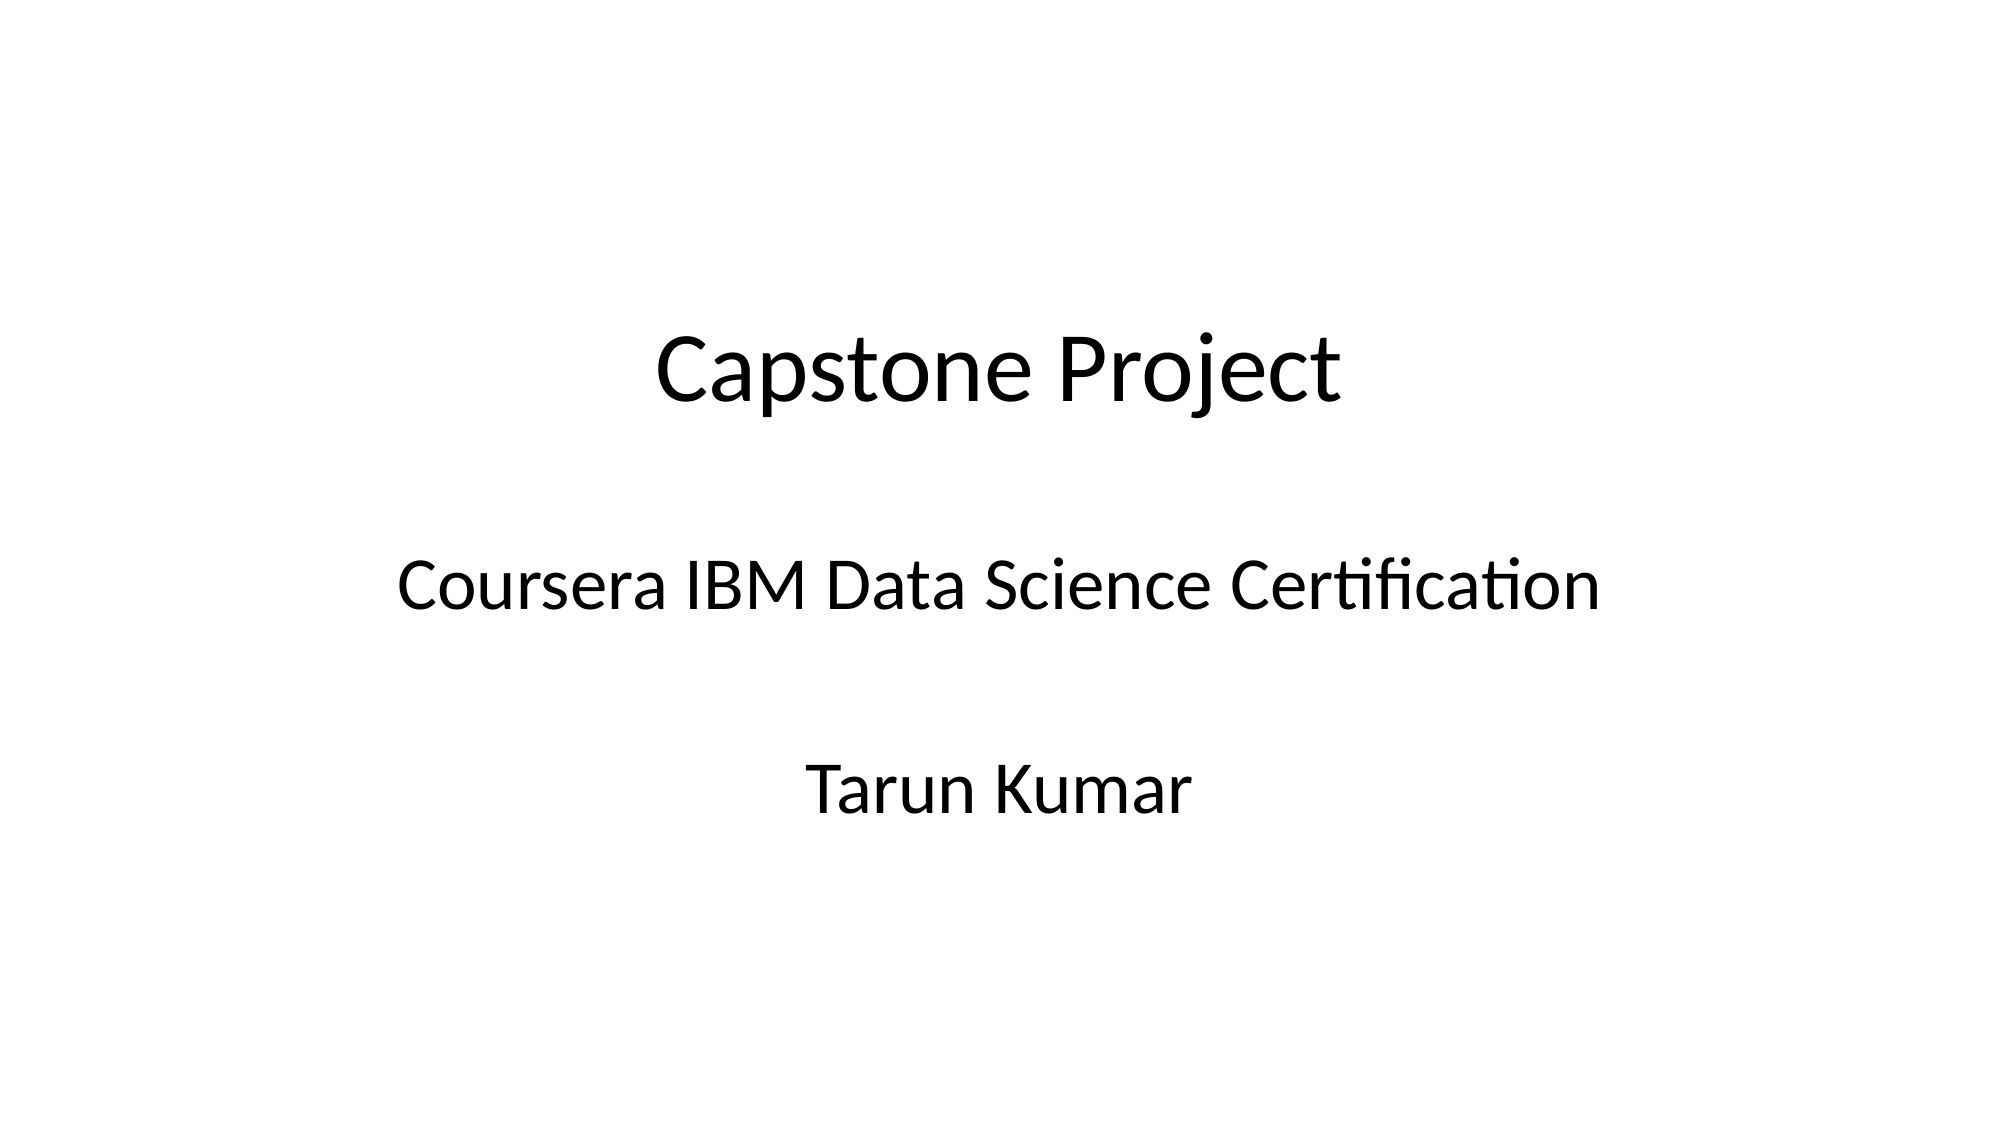

Capstone Project

Coursera IBM Data Science Certification

Tarun Kumar